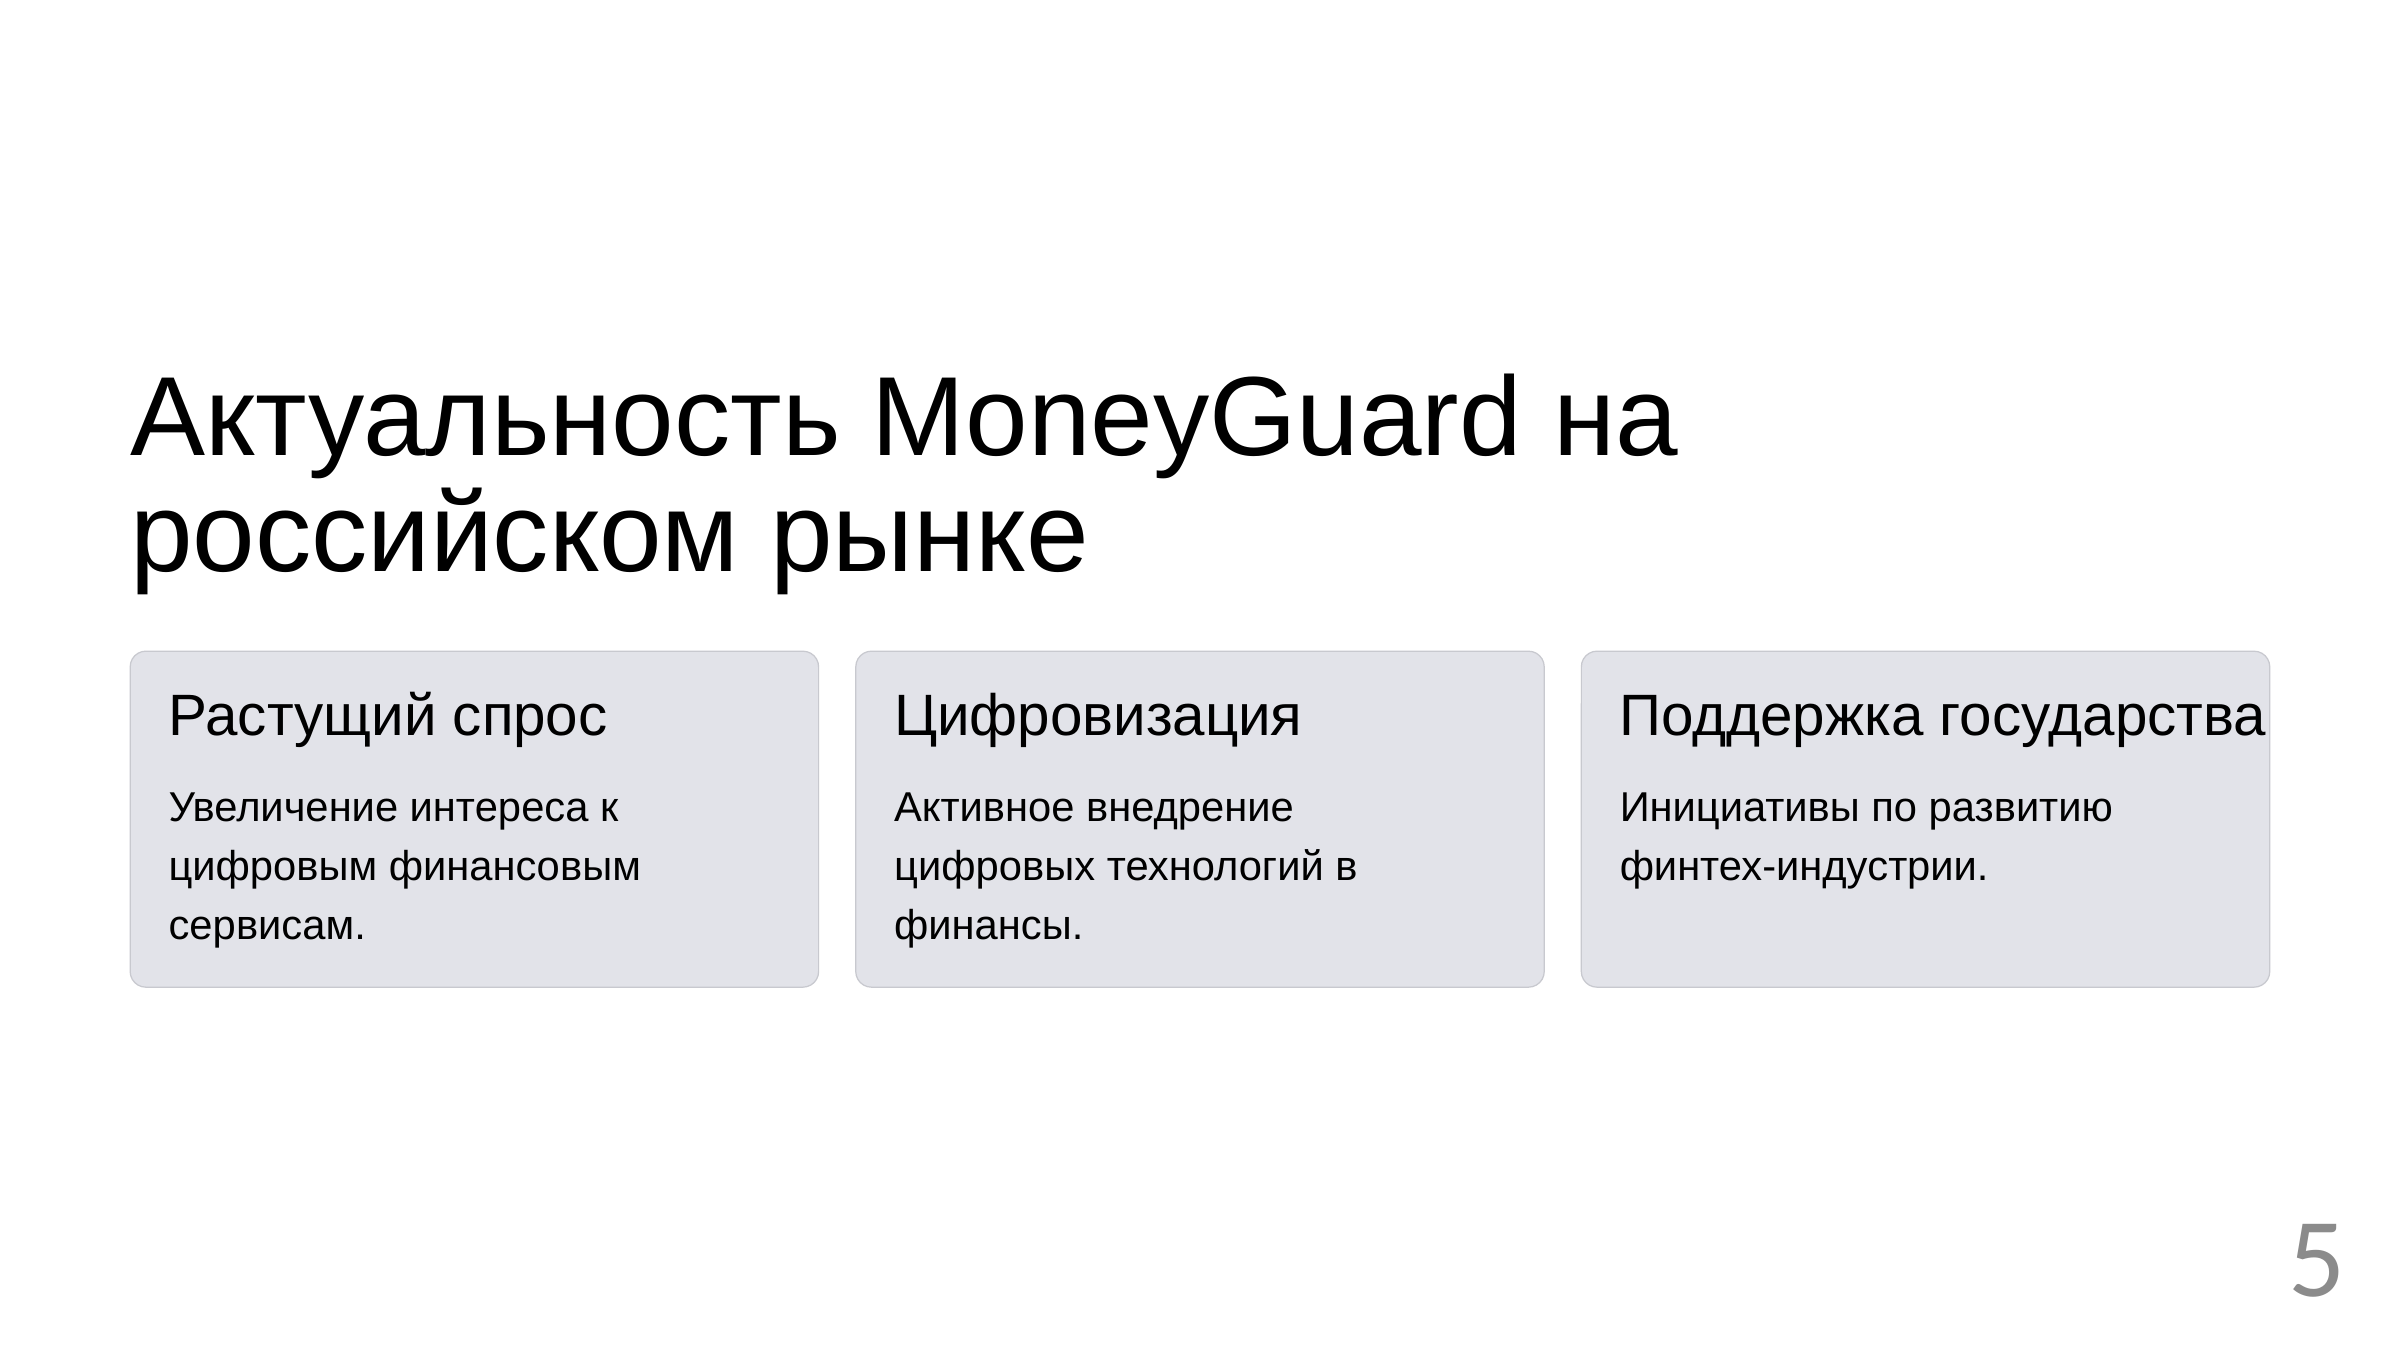

Актуальность MoneyGuard на российском рынке

Растущий спрос
Цифровизация
Поддержка государства
Увеличение интереса к цифровым финансовым сервисам.
Активное внедрение цифровых технологий в финансы.
Инициативы по развитию финтех-индустрии.
5